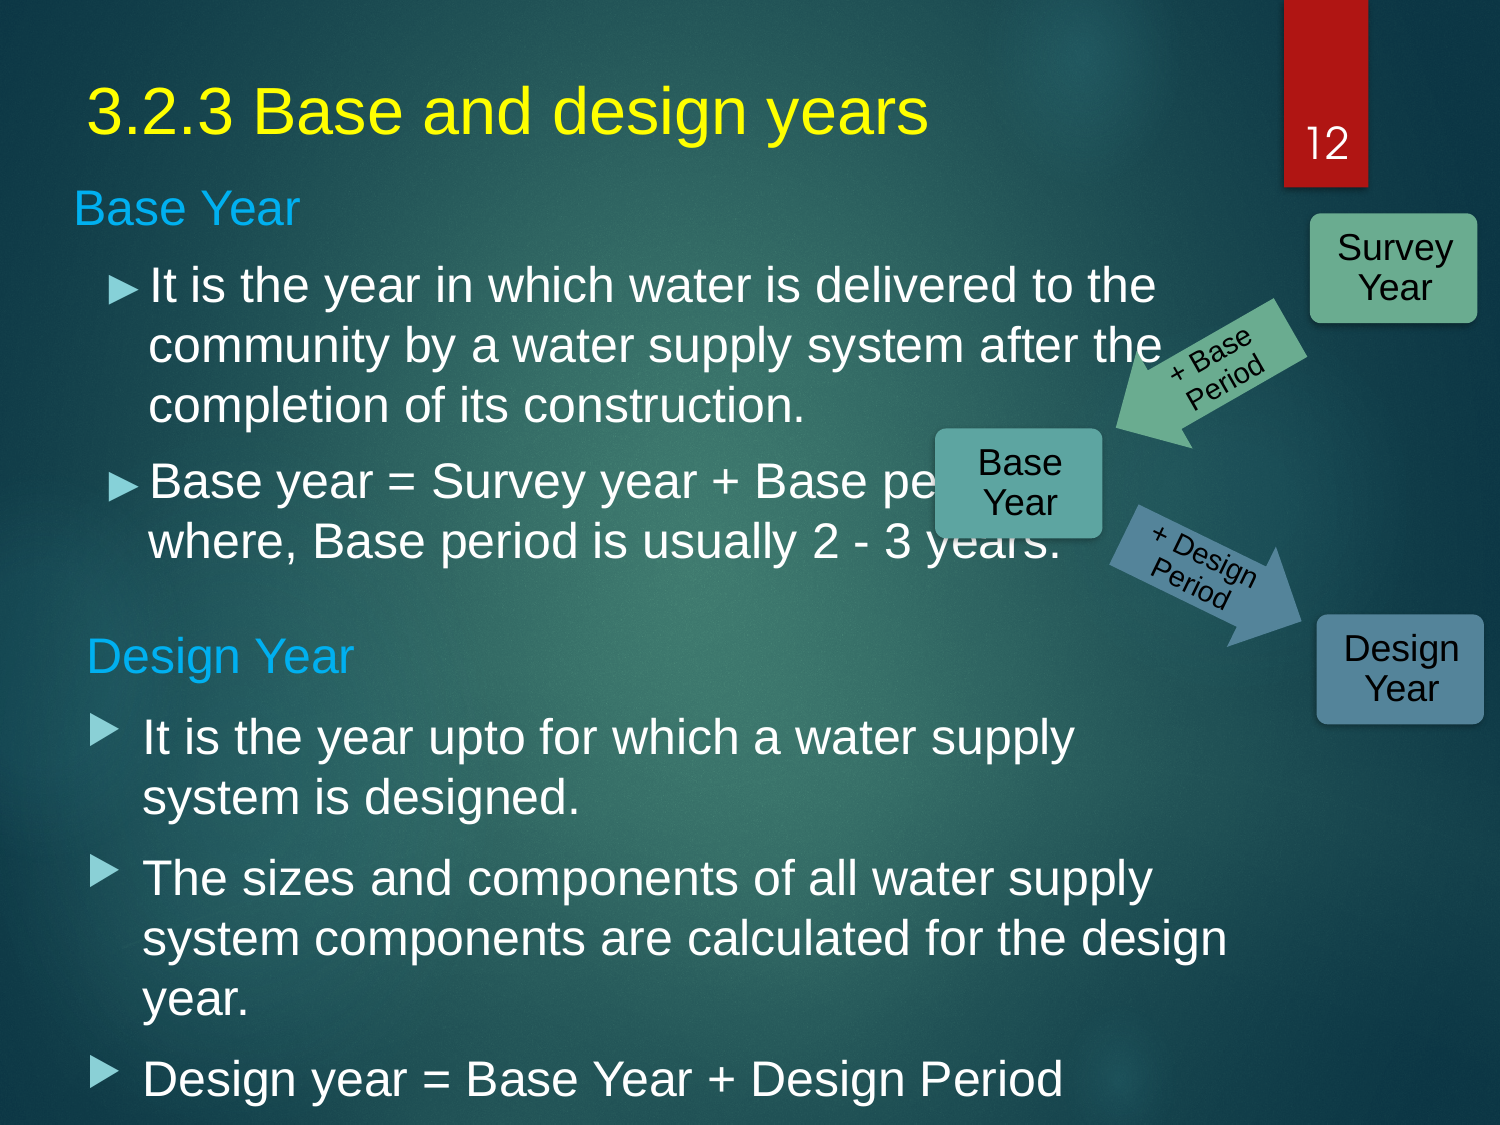

12
# 3.2.3 Base and design years
Base Year
It is the year in which water is delivered to the community by a water supply system after the completion of its construction.
Base year = Survey year + Base period
where, Base period is usually 2 - 3 years.
Survey Year
+ Base Period
Base Year
+ Design Period
Design Year
Design Year
It is the year upto for which a water supply system is designed.
The sizes and components of all water supply system components are calculated for the design year.
Design year = Base Year + Design Period